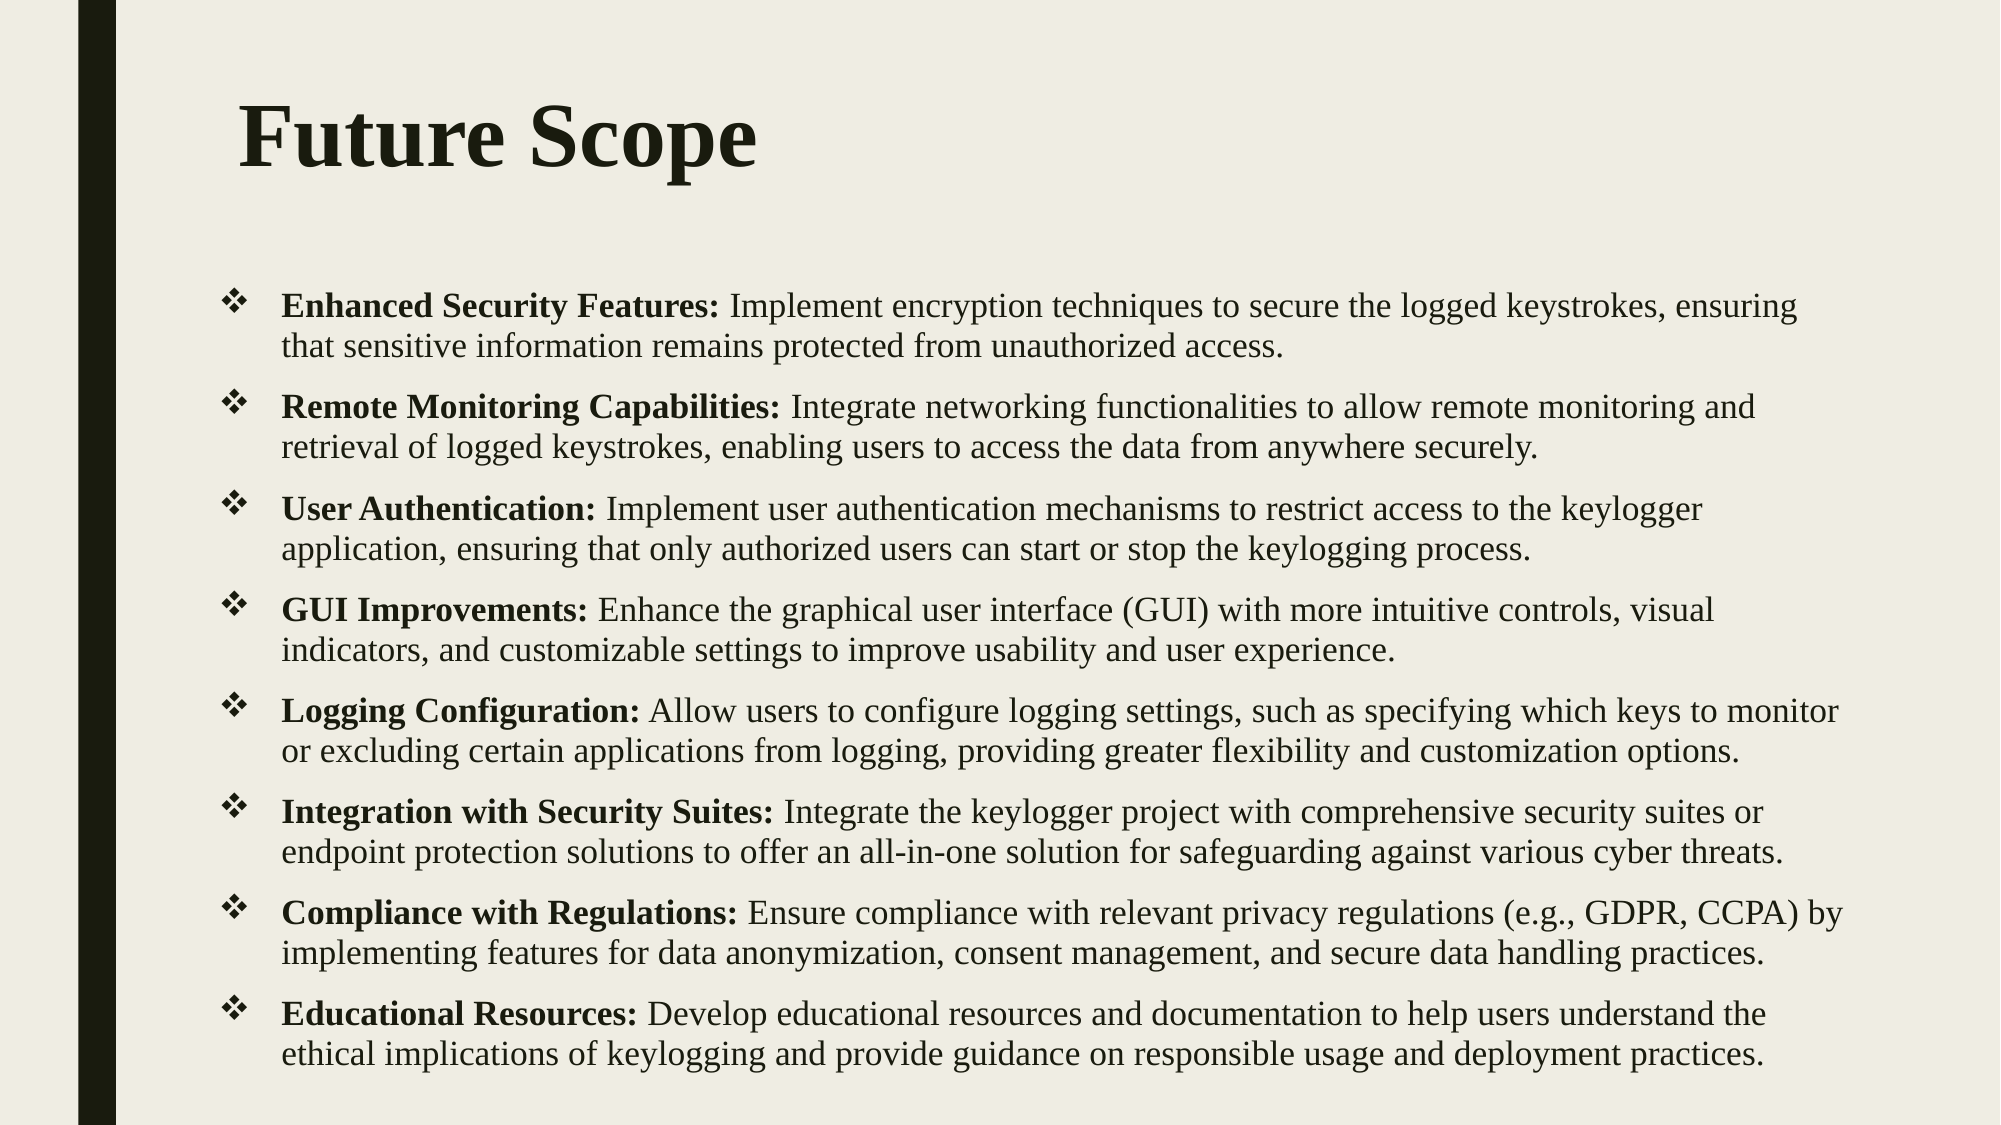

# Future Scope
Enhanced Security Features: Implement encryption techniques to secure the logged keystrokes, ensuring that sensitive information remains protected from unauthorized access.
Remote Monitoring Capabilities: Integrate networking functionalities to allow remote monitoring and retrieval of logged keystrokes, enabling users to access the data from anywhere securely.
User Authentication: Implement user authentication mechanisms to restrict access to the keylogger application, ensuring that only authorized users can start or stop the keylogging process.
GUI Improvements: Enhance the graphical user interface (GUI) with more intuitive controls, visual indicators, and customizable settings to improve usability and user experience.
Logging Configuration: Allow users to configure logging settings, such as specifying which keys to monitor or excluding certain applications from logging, providing greater flexibility and customization options.
Integration with Security Suites: Integrate the keylogger project with comprehensive security suites or endpoint protection solutions to offer an all-in-one solution for safeguarding against various cyber threats.
Compliance with Regulations: Ensure compliance with relevant privacy regulations (e.g., GDPR, CCPA) by implementing features for data anonymization, consent management, and secure data handling practices.
Educational Resources: Develop educational resources and documentation to help users understand the ethical implications of keylogging and provide guidance on responsible usage and deployment practices.